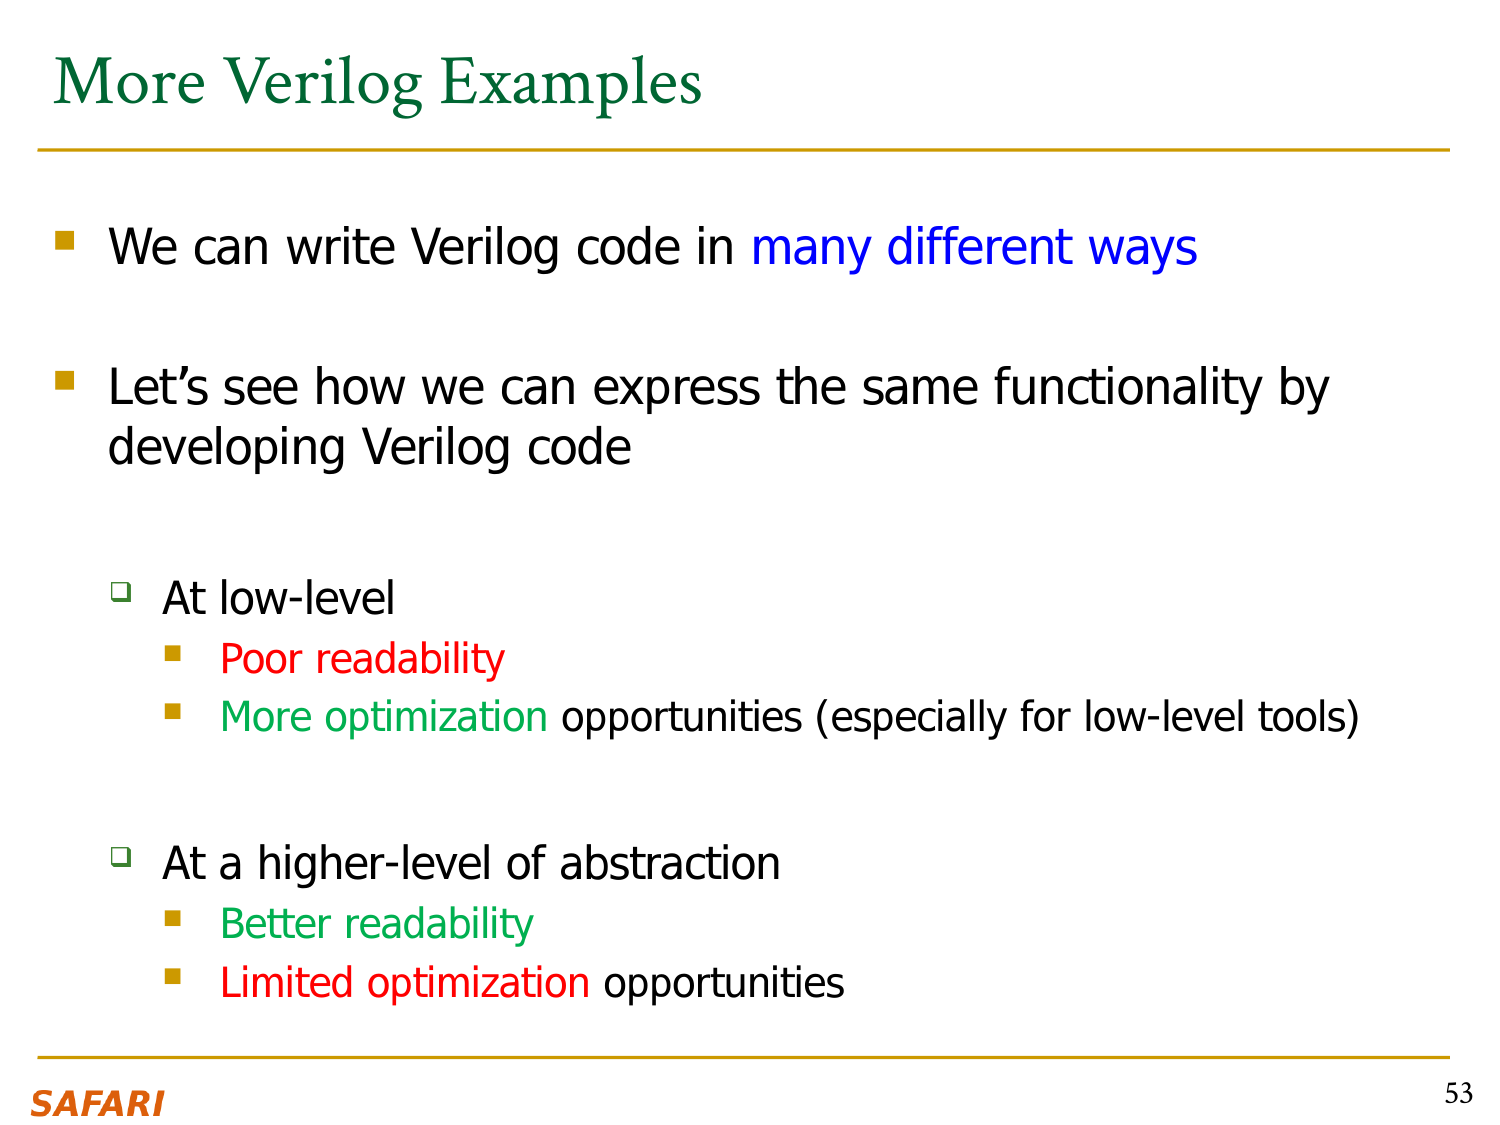

# More Verilog Examples

We can write Verilog code in many different ways

Let’s see how we can express the same functionality by developing Verilog code

At low-level
Poor readability
More optimization opportunities (especially for low-level tools)

At a higher-level of abstraction
Better readability
Limited optimization opportunities
53